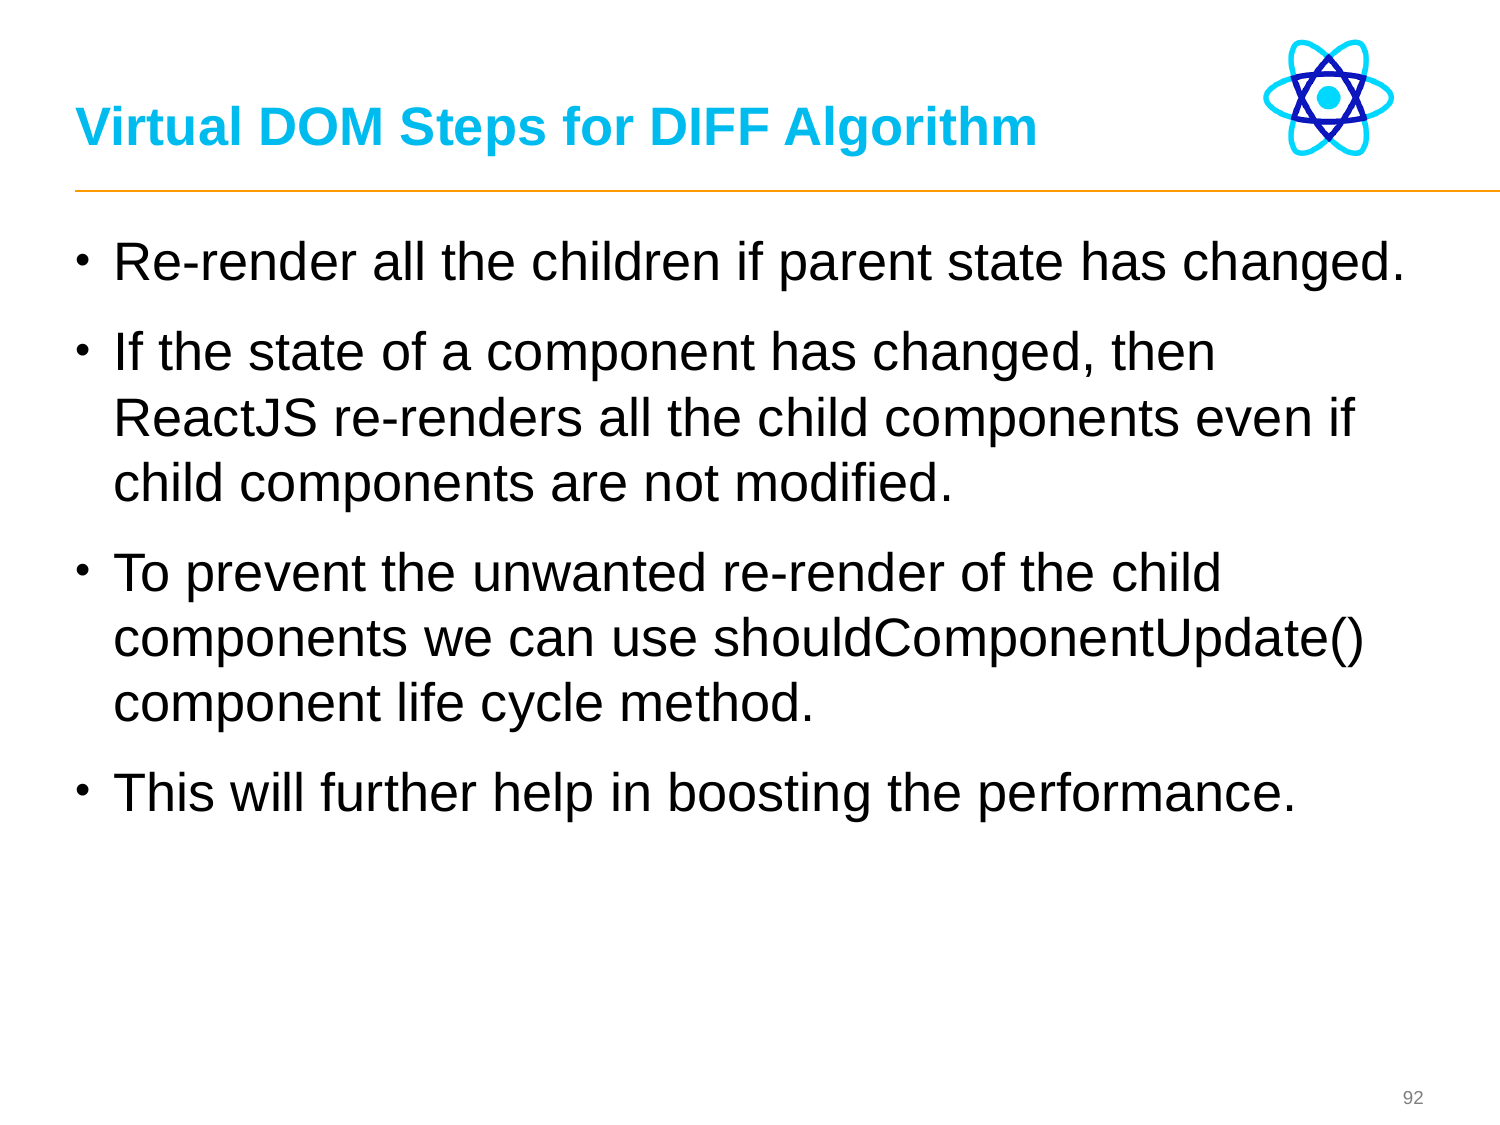

# Virtual DOM Steps for DIFF Algorithm
Re-render all the children if parent state has changed.
If the state of a component has changed, then ReactJS re-renders all the child components even if child components are not modified.
To prevent the unwanted re-render of the child components we can use shouldComponentUpdate() component life cycle method.
This will further help in boosting the performance.